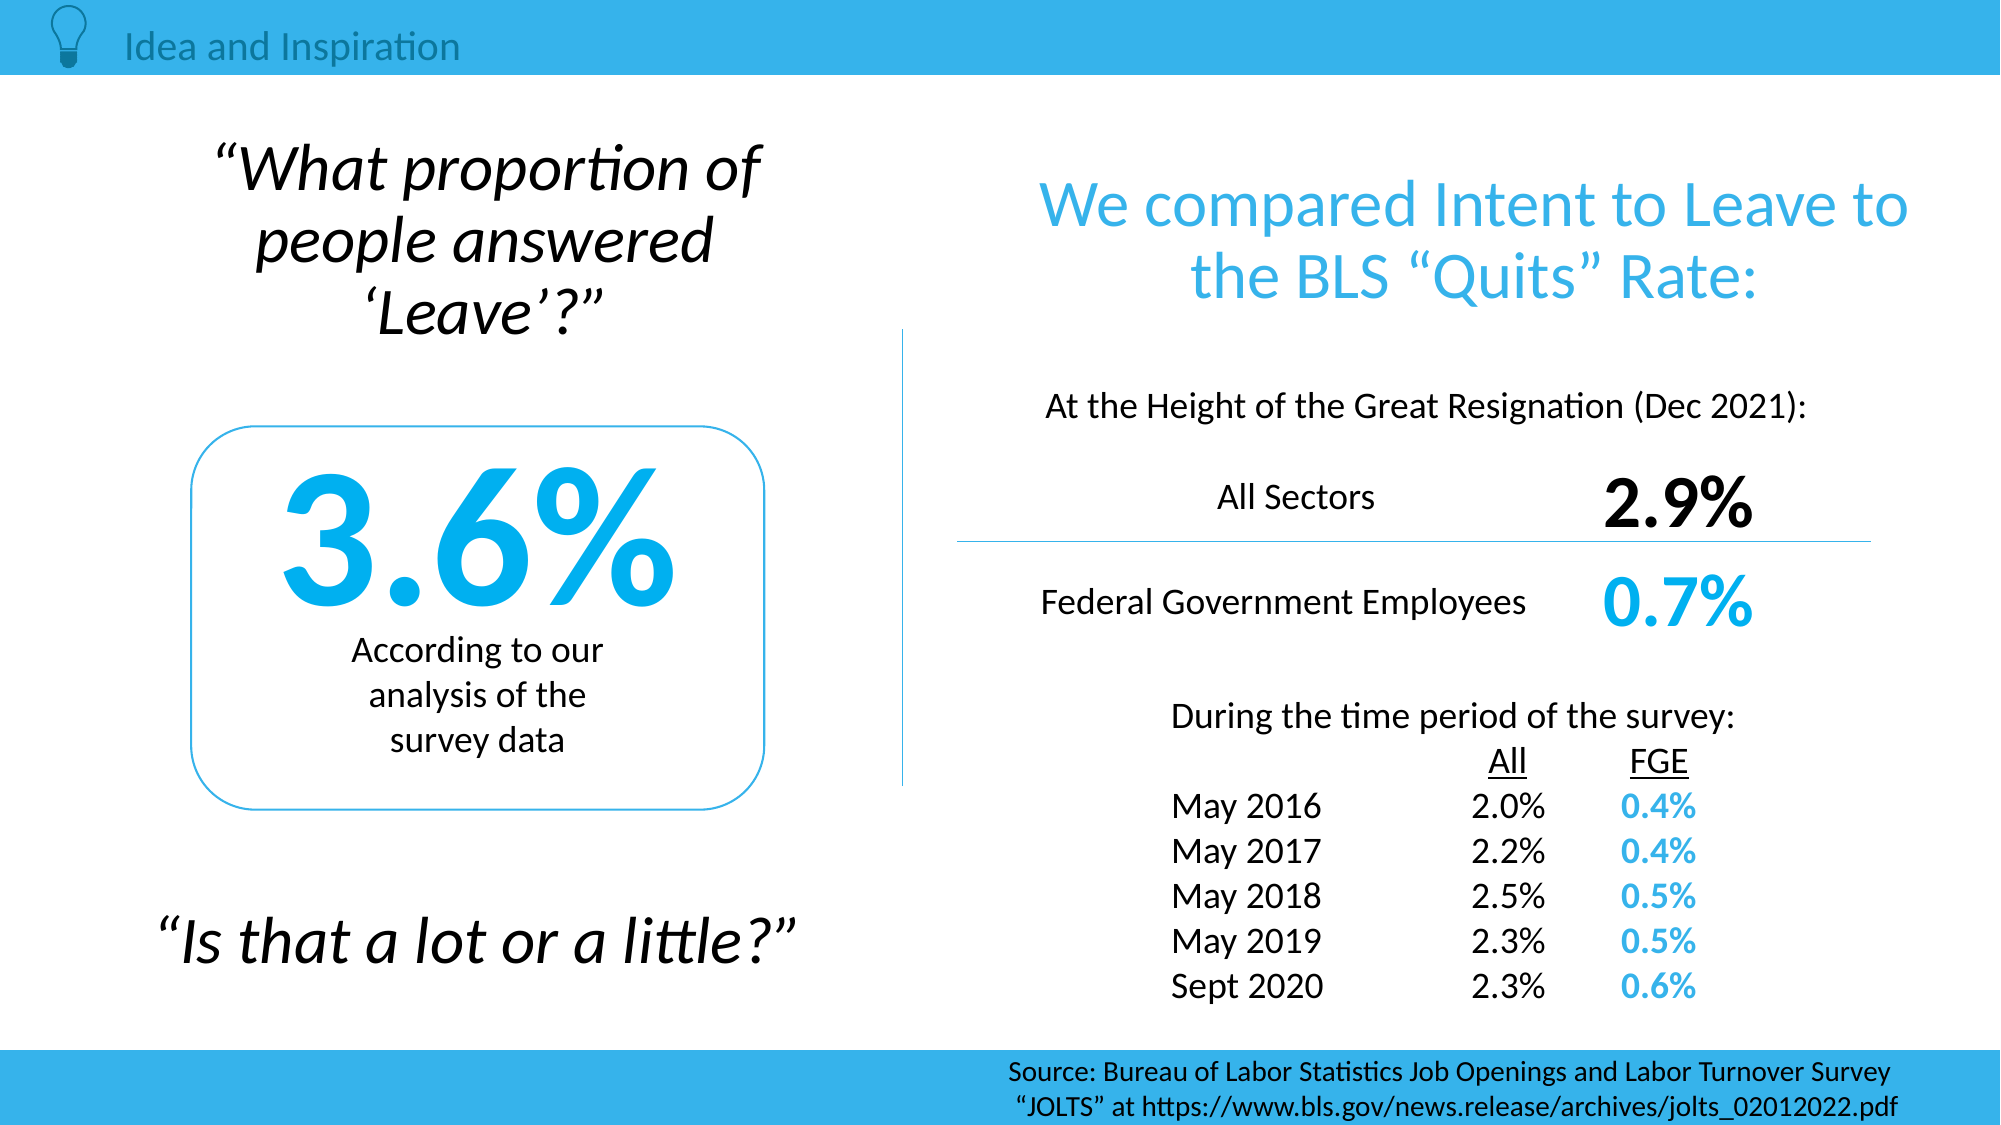

Idea and Inspiration
FEVS 2016-2020, according to our analysis
# “What proportion of people answered ‘Leave’?”
We compared Intent to Leave to the BLS “Quits” Rate:
At the Height of the Great Resignation (Dec 2021):
3.6%

2.9%
All Sectors
0.7%
Federal Government Employees
According to our analysis of the survey data
During the time period of the survey:
		  All	 FGE
May 2016	2.0%	0.4%
May 2017	2.2%	0.4%
May 2018	2.5%	0.5%
May 2019	2.3%	0.5%
Sept 2020	2.3%	0.6%
“Is that a lot or a little?”
Source: Bureau of Labor Statistics Job Openings and Labor Turnover Survey
 “JOLTS” at https://www.bls.gov/news.release/archives/jolts_02012022.pdf